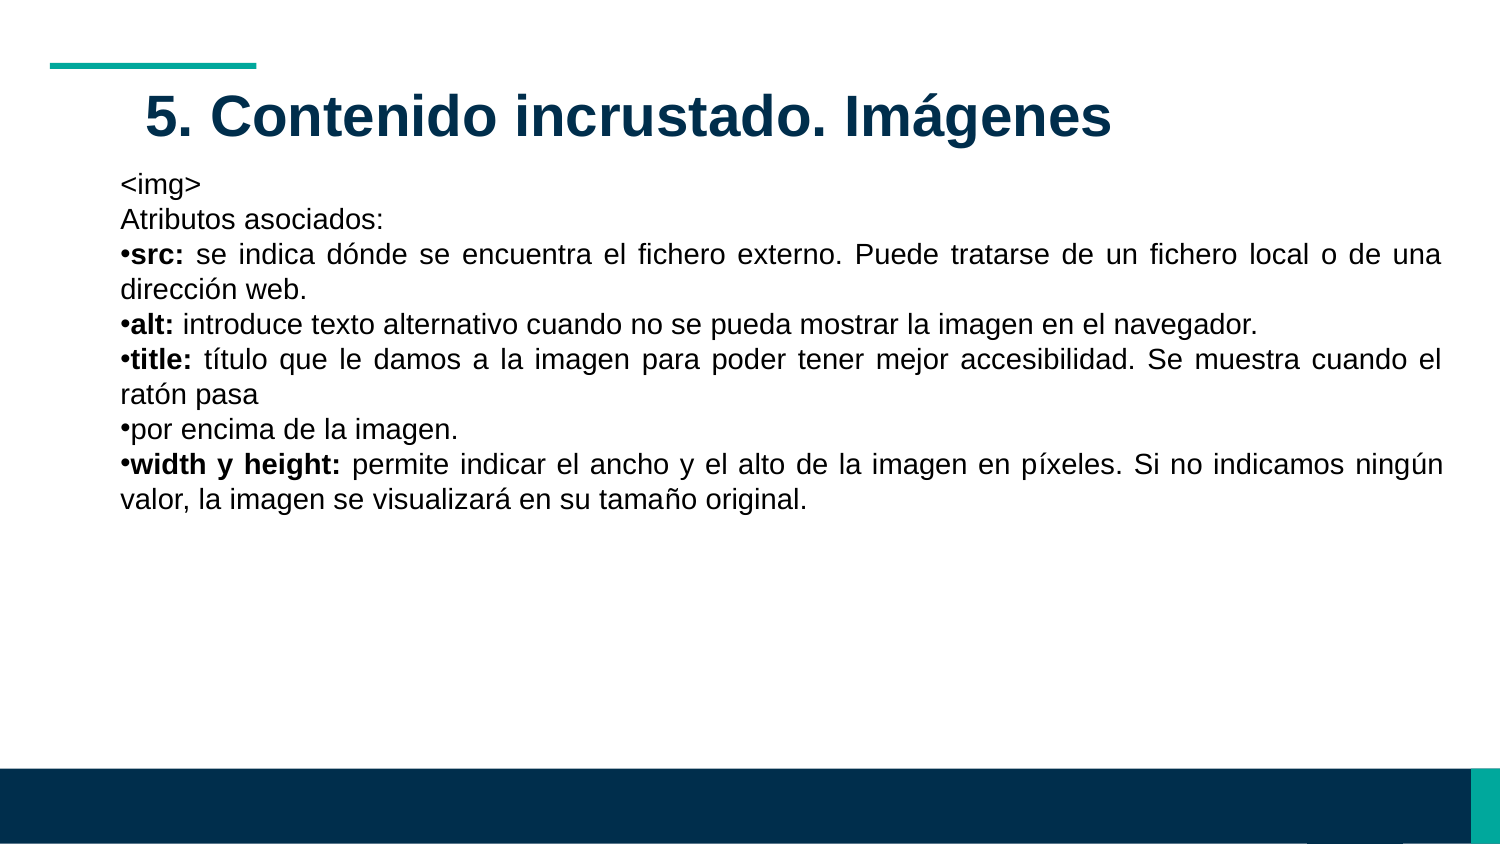

# 5. Contenido incrustado. Imágenes
<img>
Atributos asociados:
src: se indica dónde se encuentra el fichero externo. Puede tratarse de un fichero local o de una dirección web.
alt: introduce texto alternativo cuando no se pueda mostrar la imagen en el navegador.
title: título que le damos a la imagen para poder tener mejor accesibilidad. Se muestra cuando el ratón pasa
por encima de la imagen.
width y height: permite indicar el ancho y el alto de la imagen en píxeles. Si no indicamos ningún valor, la imagen se visualizará en su tamaño original.